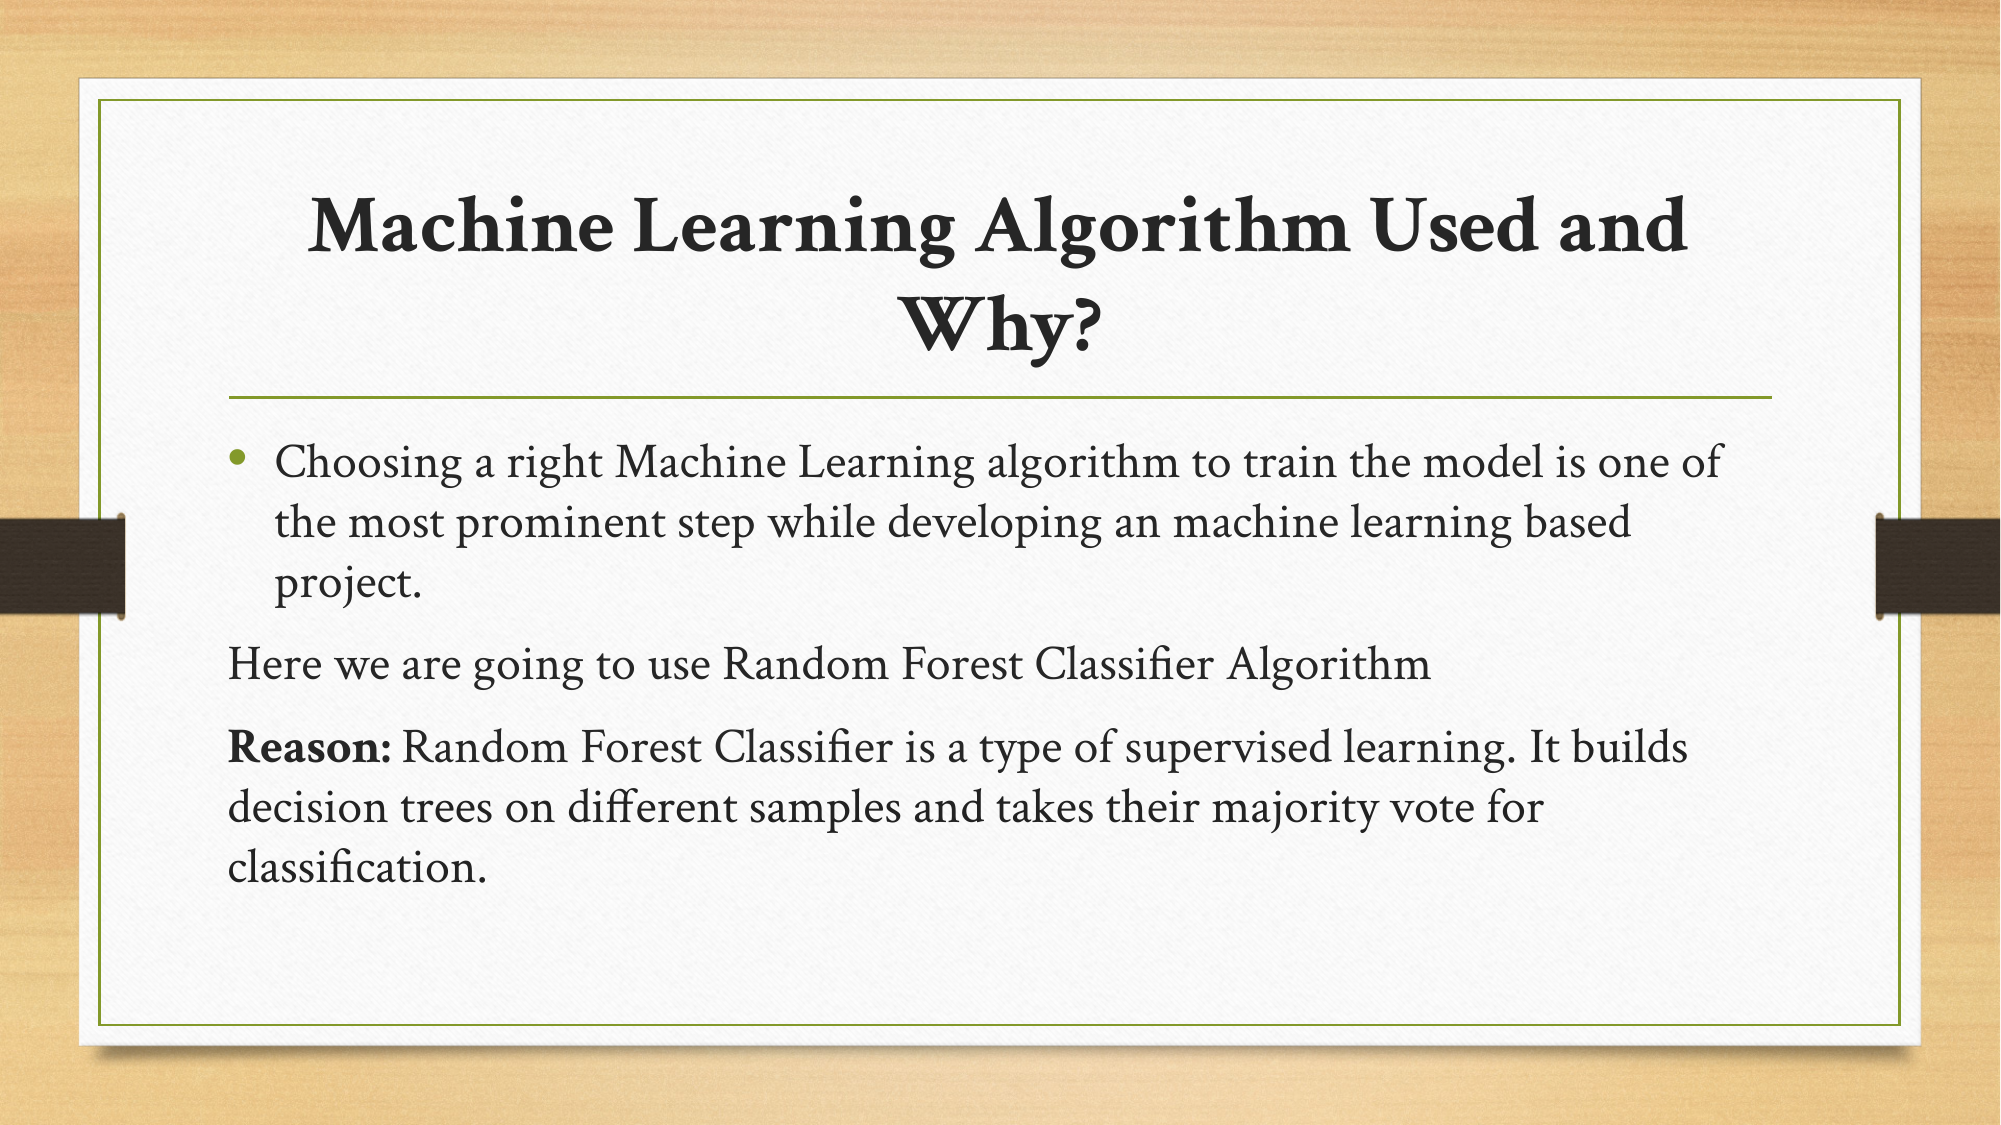

# Machine Learning Algorithm Used and Why?
Choosing a right Machine Learning algorithm to train the model is one of the most prominent step while developing an machine learning based project.
Here we are going to use Random Forest Classifier Algorithm
Reason: Random Forest Classifier is a type of supervised learning. It builds decision trees on different samples and takes their majority vote for classification.